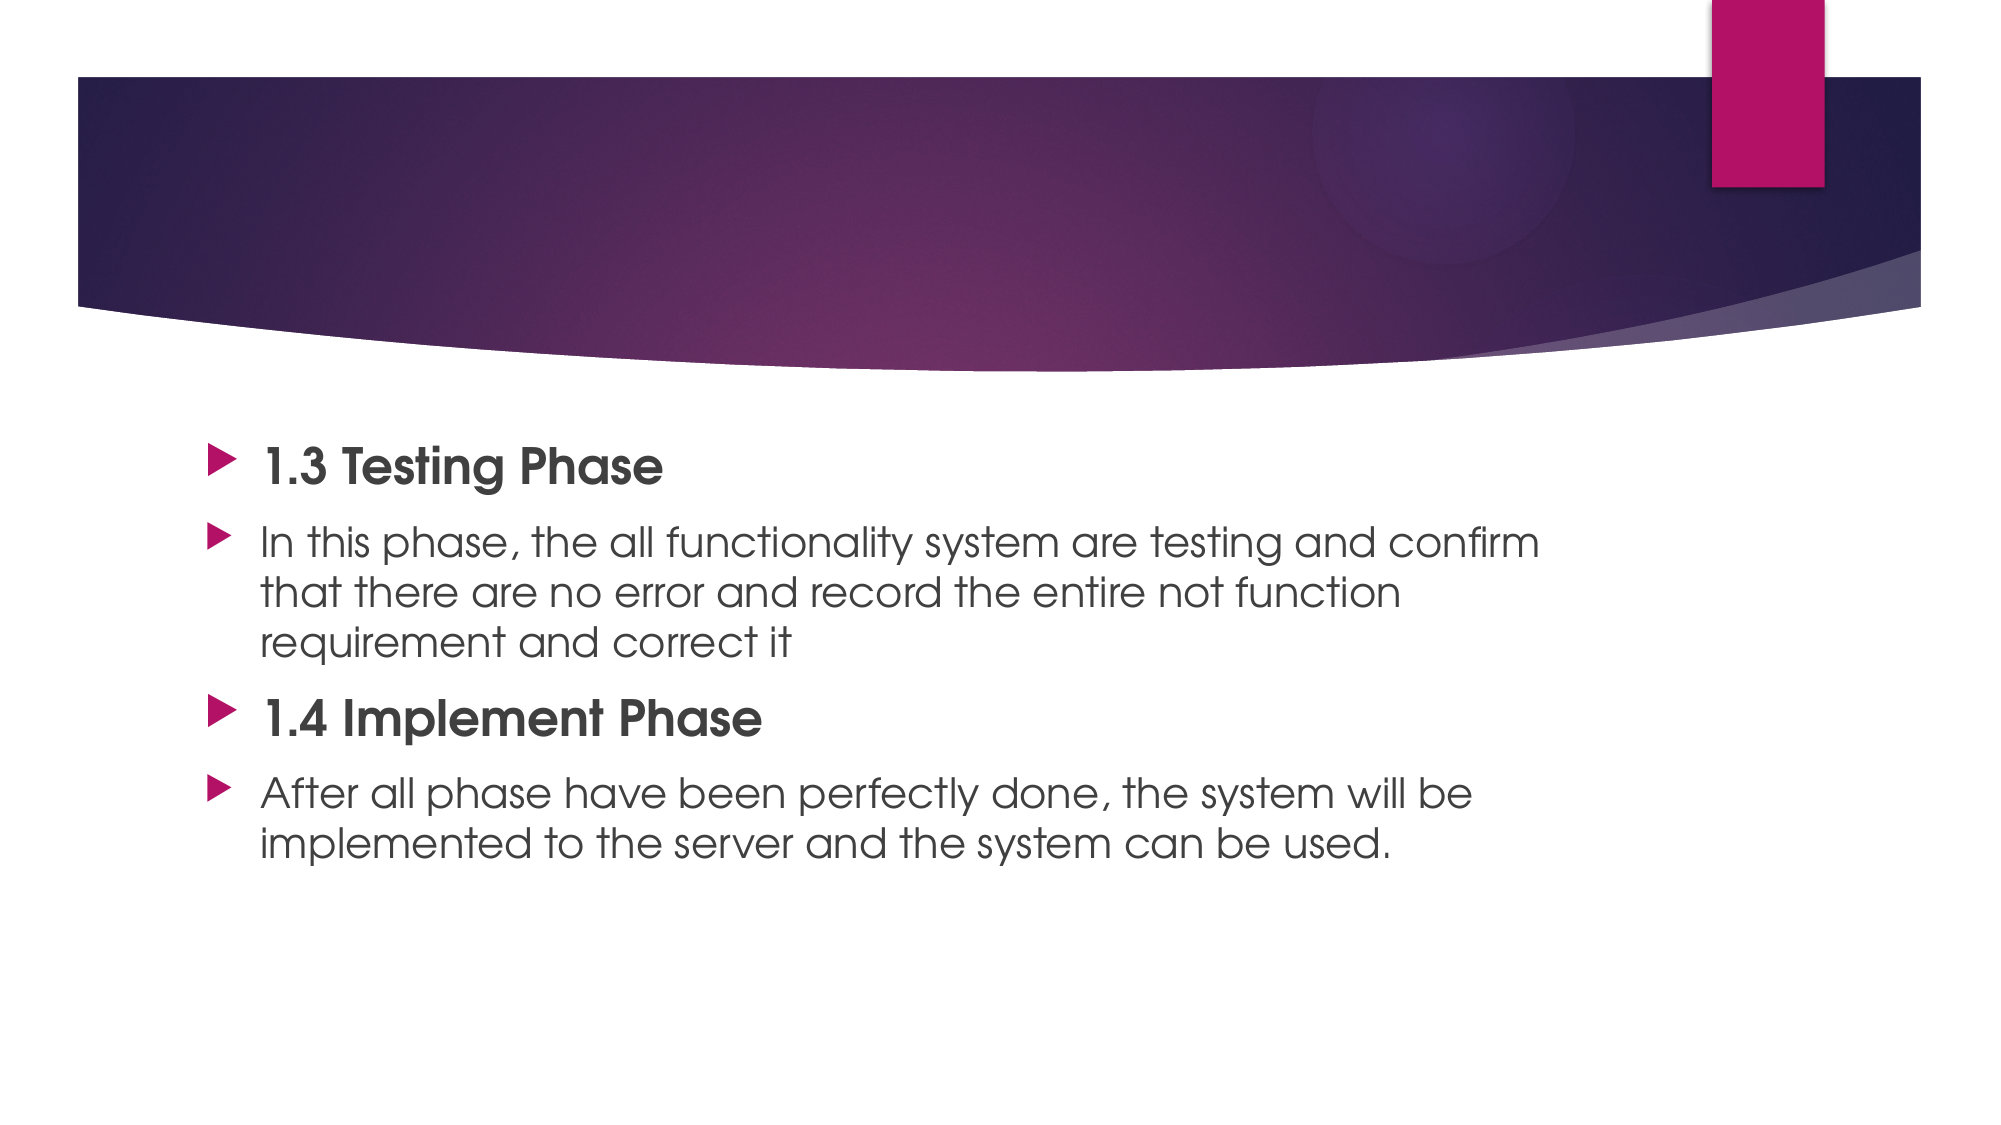

#
1.3 Testing Phase
In this phase, the all functionality system are testing and confirm that there are no error and record the entire not function requirement and correct it
1.4 Implement Phase
After all phase have been perfectly done, the system will be implemented to the server and the system can be used.